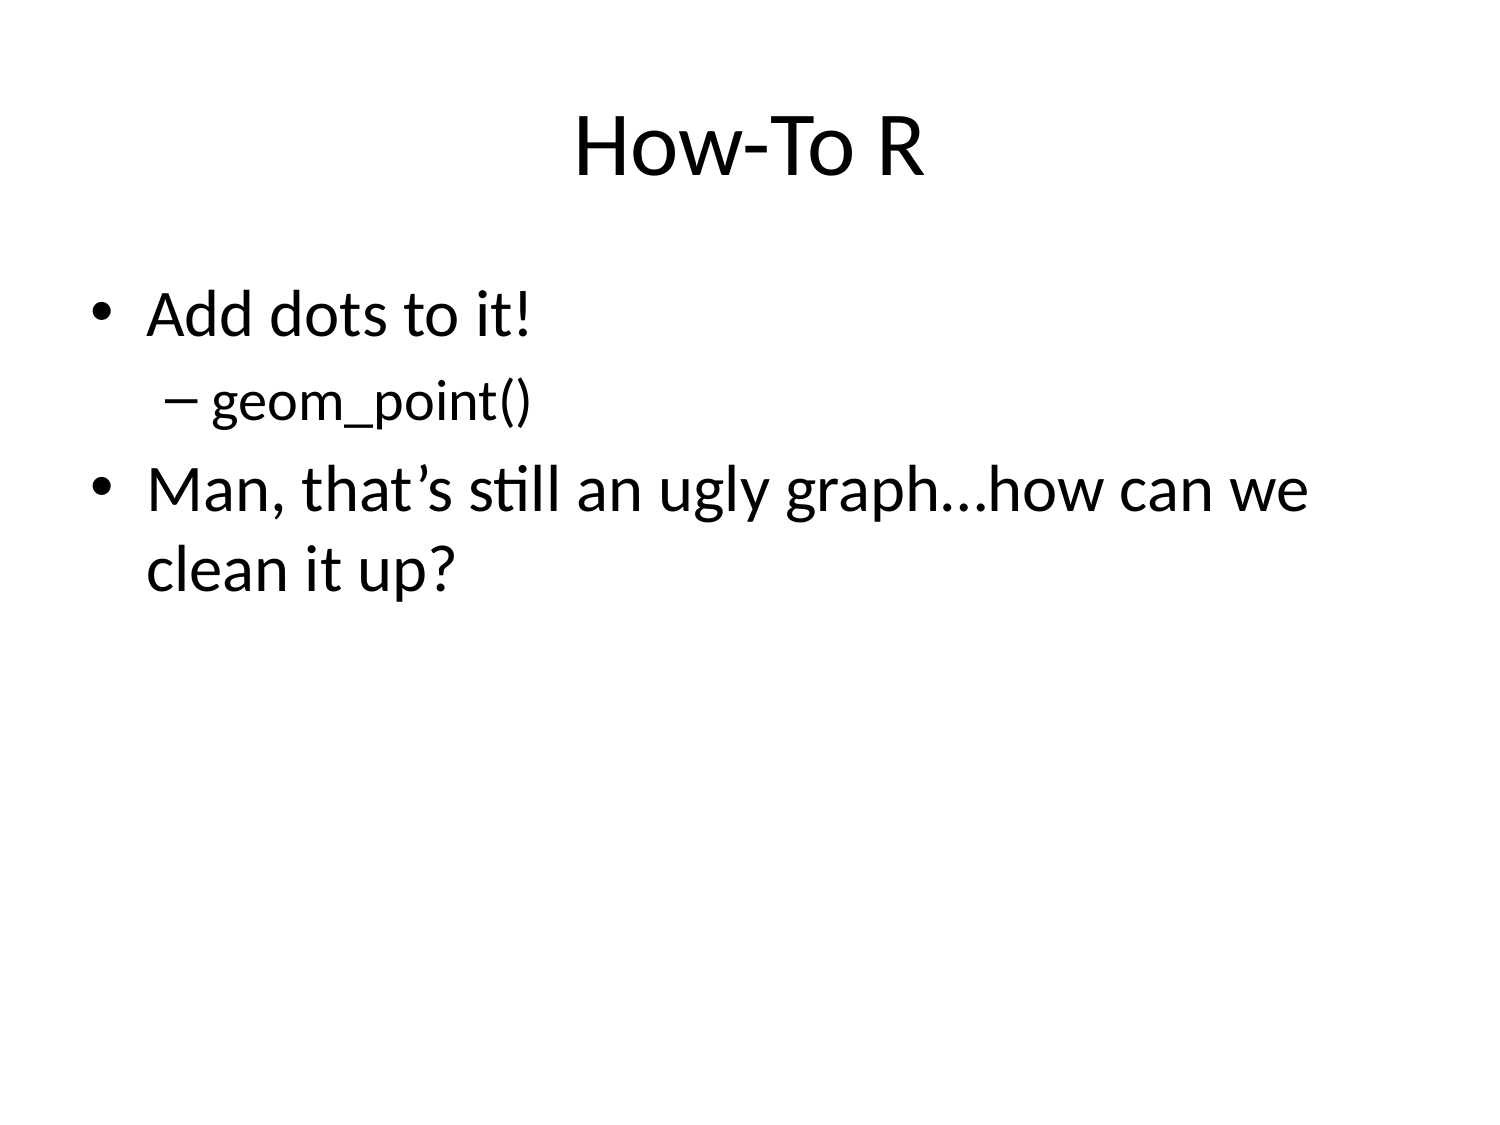

# How-To R
Add dots to it!
geom_point()
Man, that’s still an ugly graph…how can we clean it up?